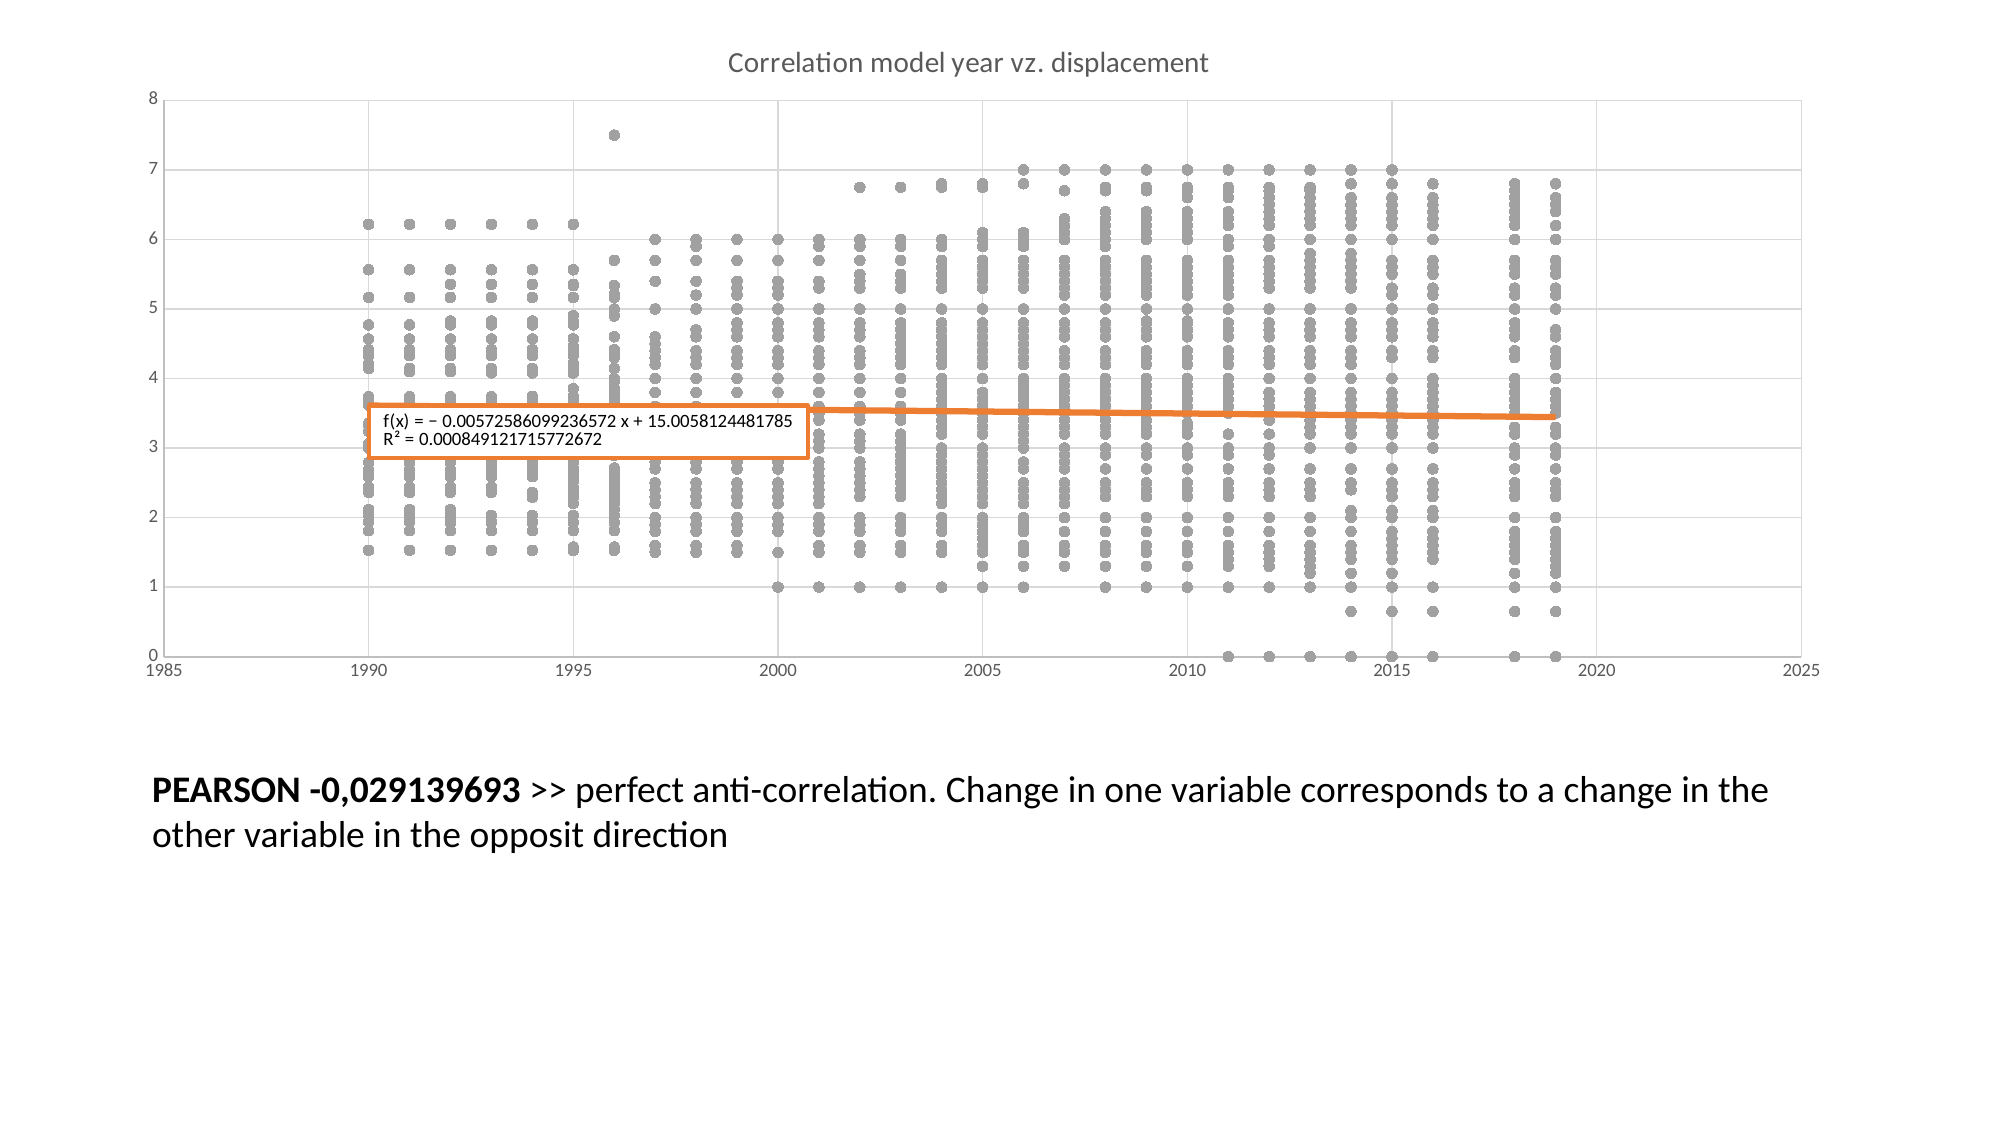

### Chart: Correlation model year vz. displacement

| Category |  |
|---|---|
PEARSON -0,029139693 >> perfect anti-correlation. Change in one variable corresponds to a change in the other variable in the opposit direction